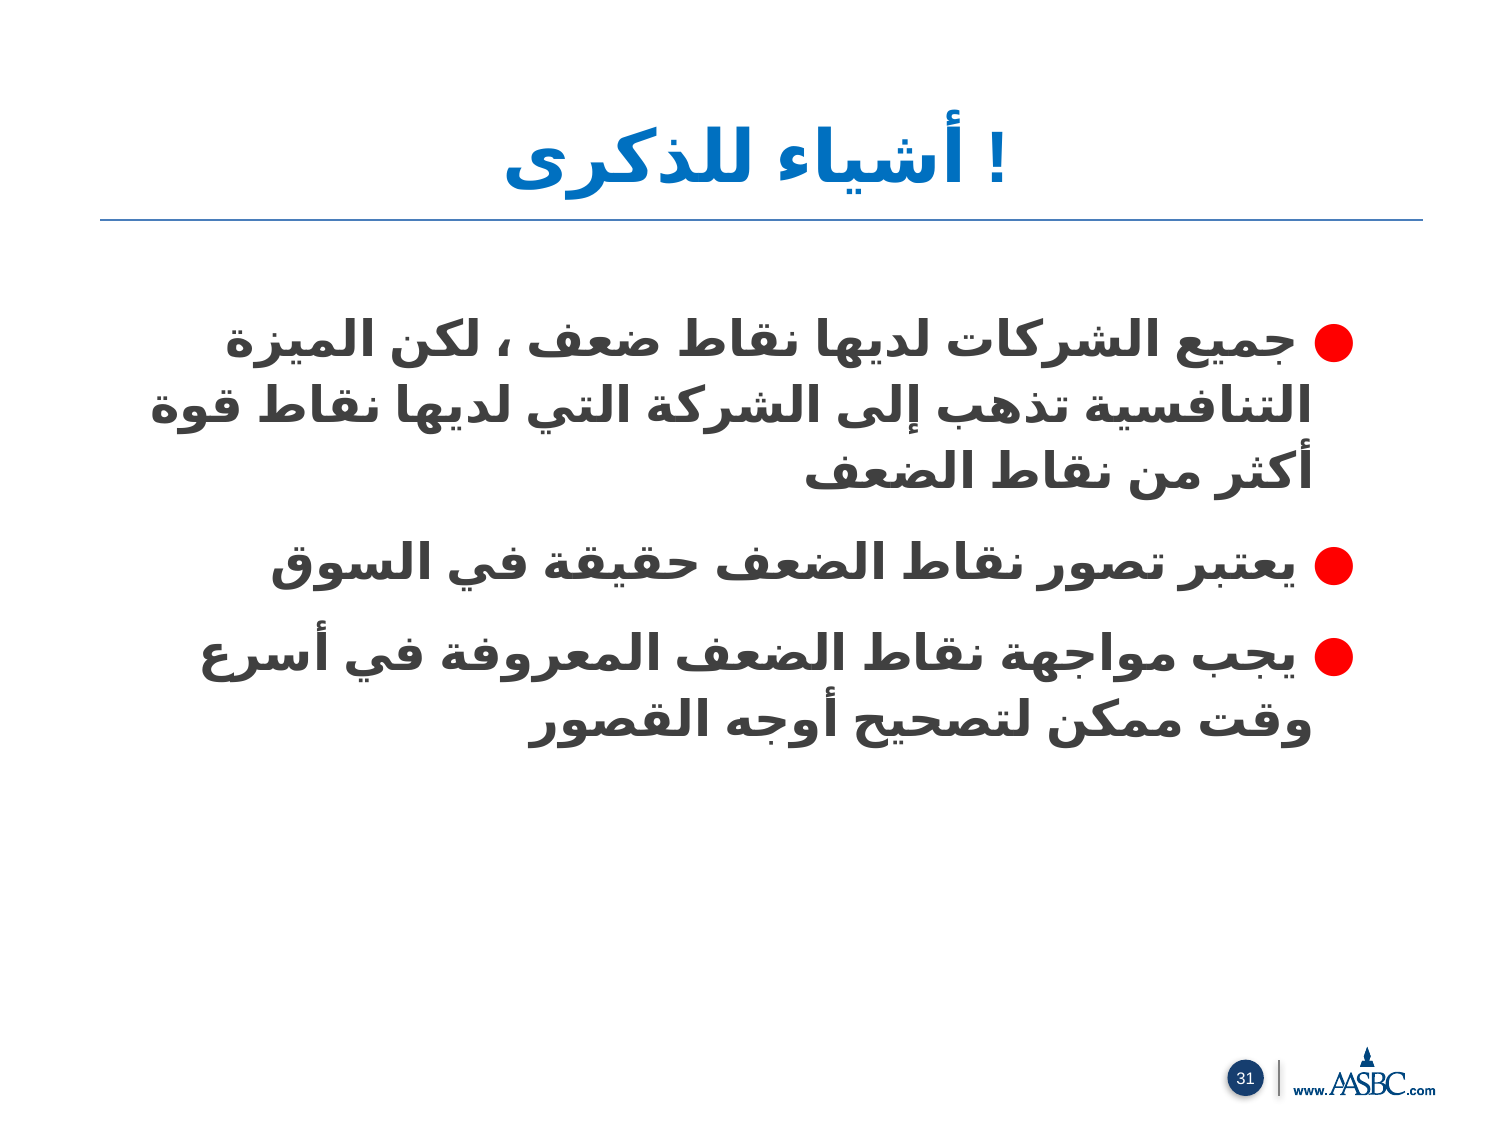

أشياء للذكرى !
● جميع الشركات لديها نقاط ضعف ، لكن الميزة التنافسية تذهب إلى الشركة التي لديها نقاط قوة أكثر من نقاط الضعف
● يعتبر تصور نقاط الضعف حقيقة في السوق
● يجب مواجهة نقاط الضعف المعروفة في أسرع وقت ممكن لتصحيح أوجه القصور